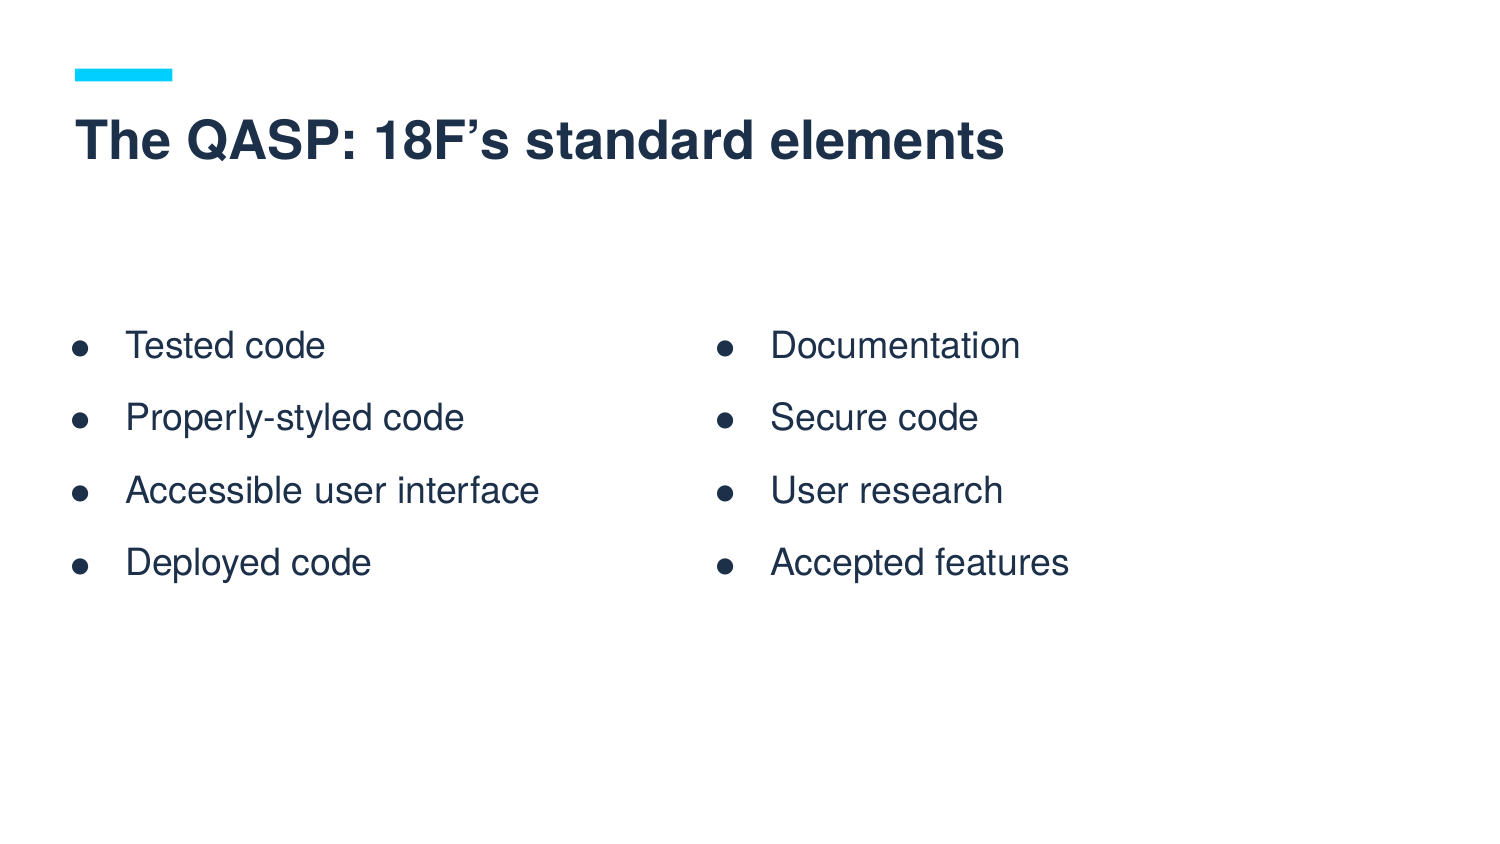

The QASP: 18F’s standard elements
Tested code
Properly-styled code
Accessible user interface
Deployed code
Documentation
Secure code
User research
Accepted features